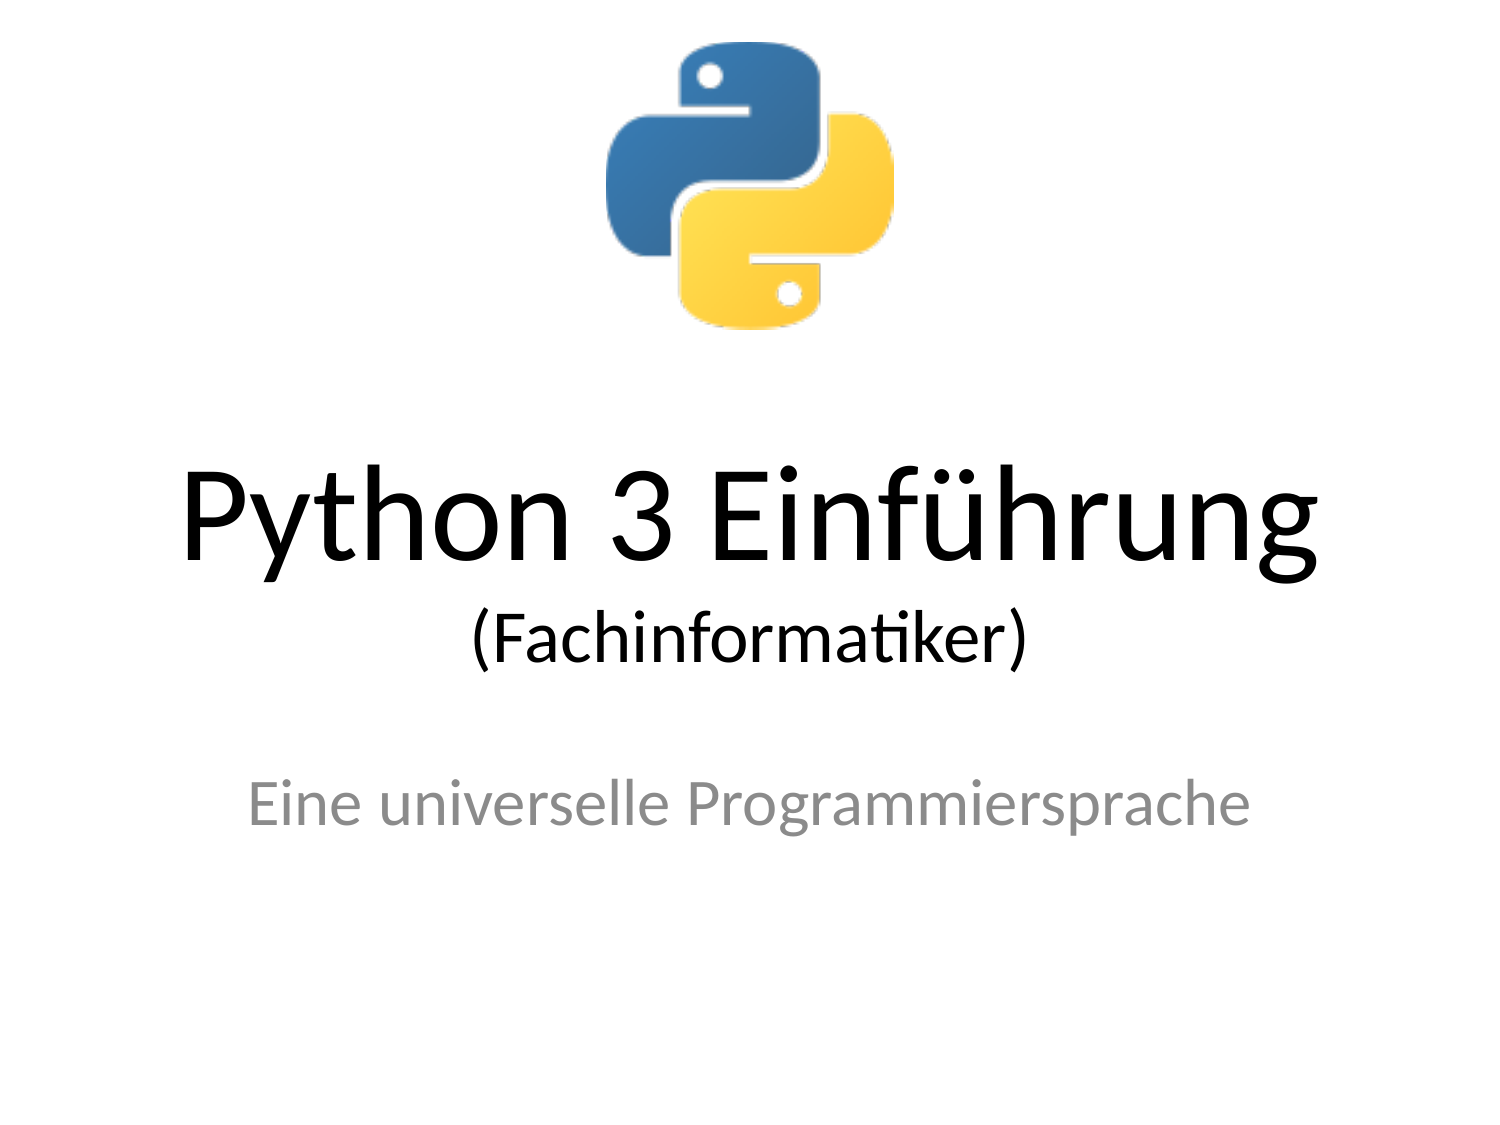

# Python 3 Einführung (Fachinformatiker)
Eine universelle Programmiersprache